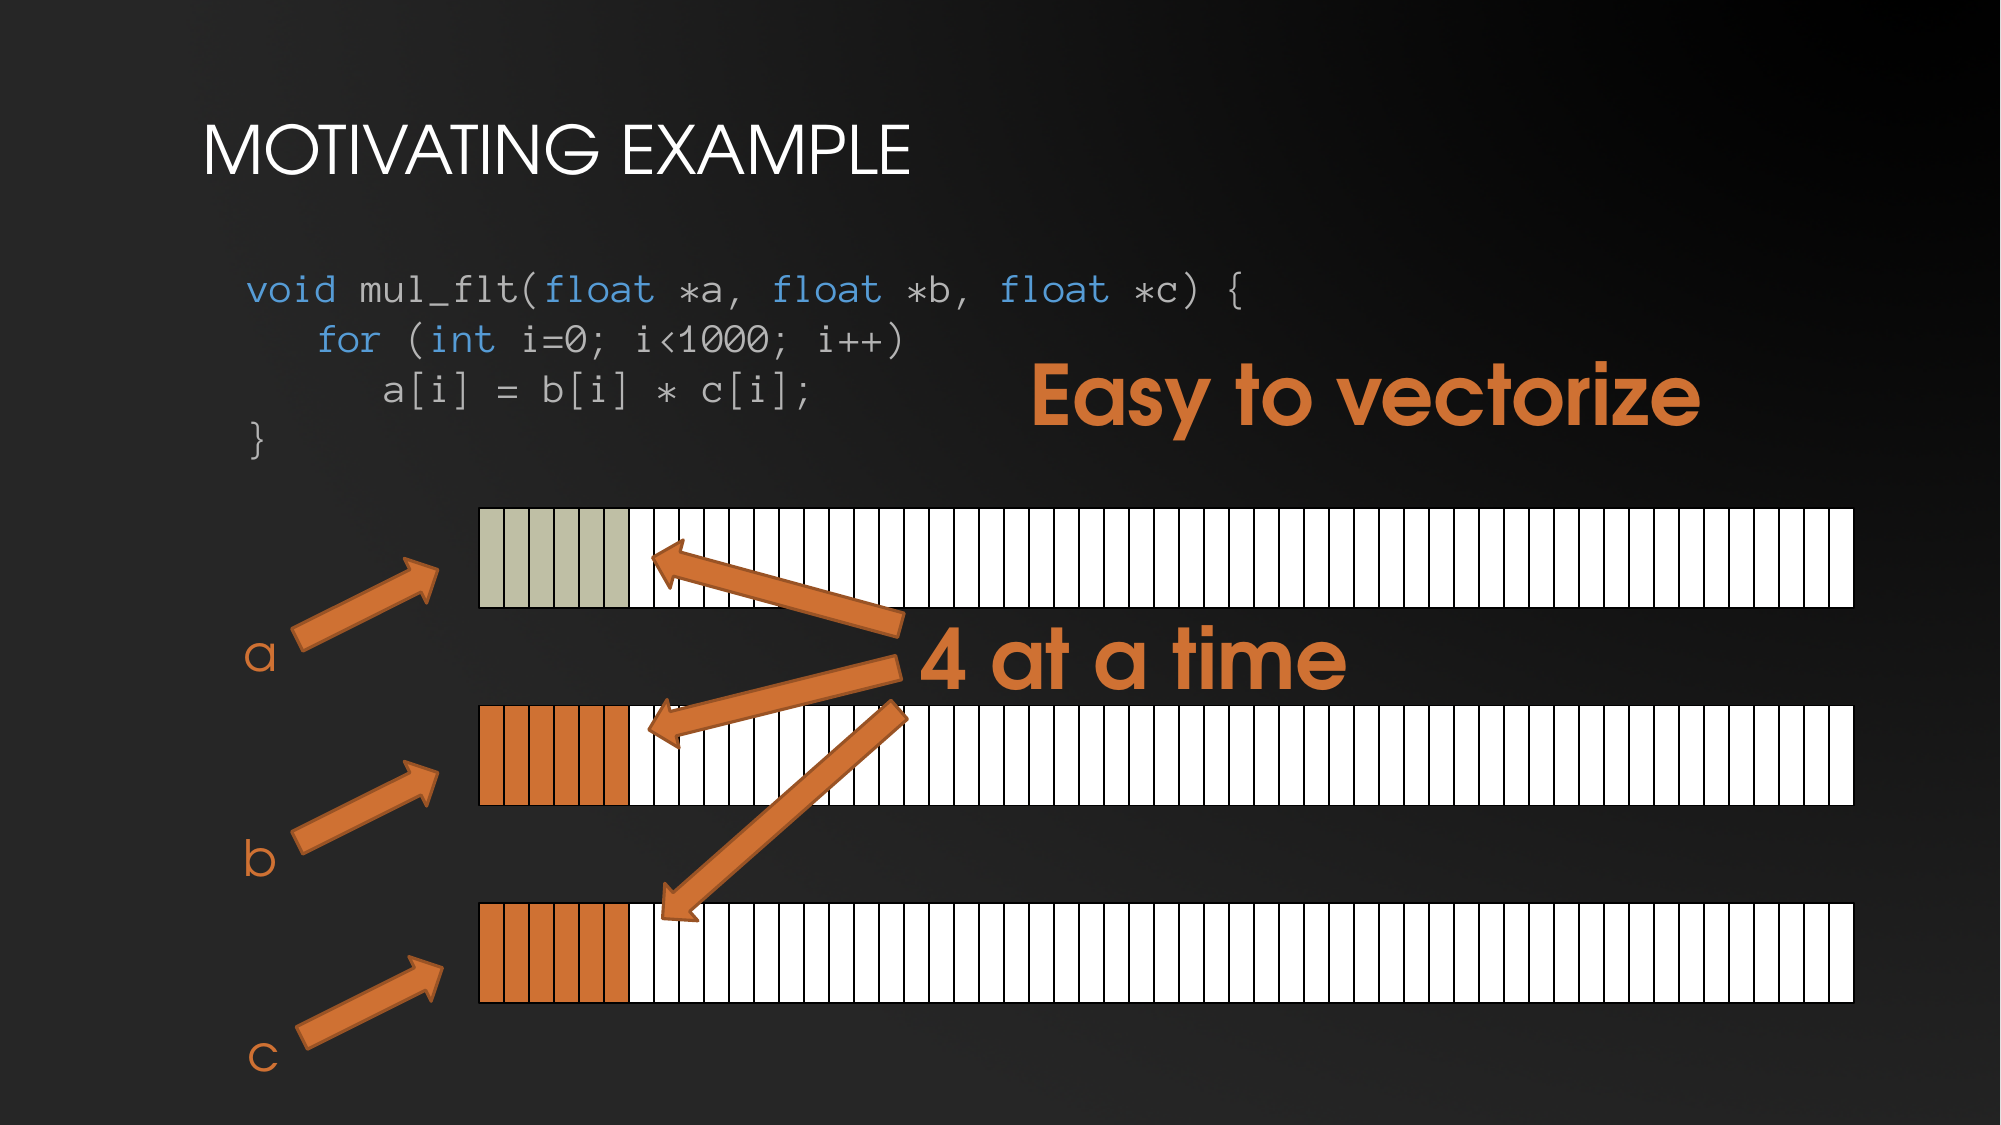

# Motivating example
void mul_flt(float *a, float *b, float *c) {
   for (int i=0; i<1000; i++)
      a[i] = b[i] * c[i];
}
Easy to vectorize

a
4 at a time

b

c